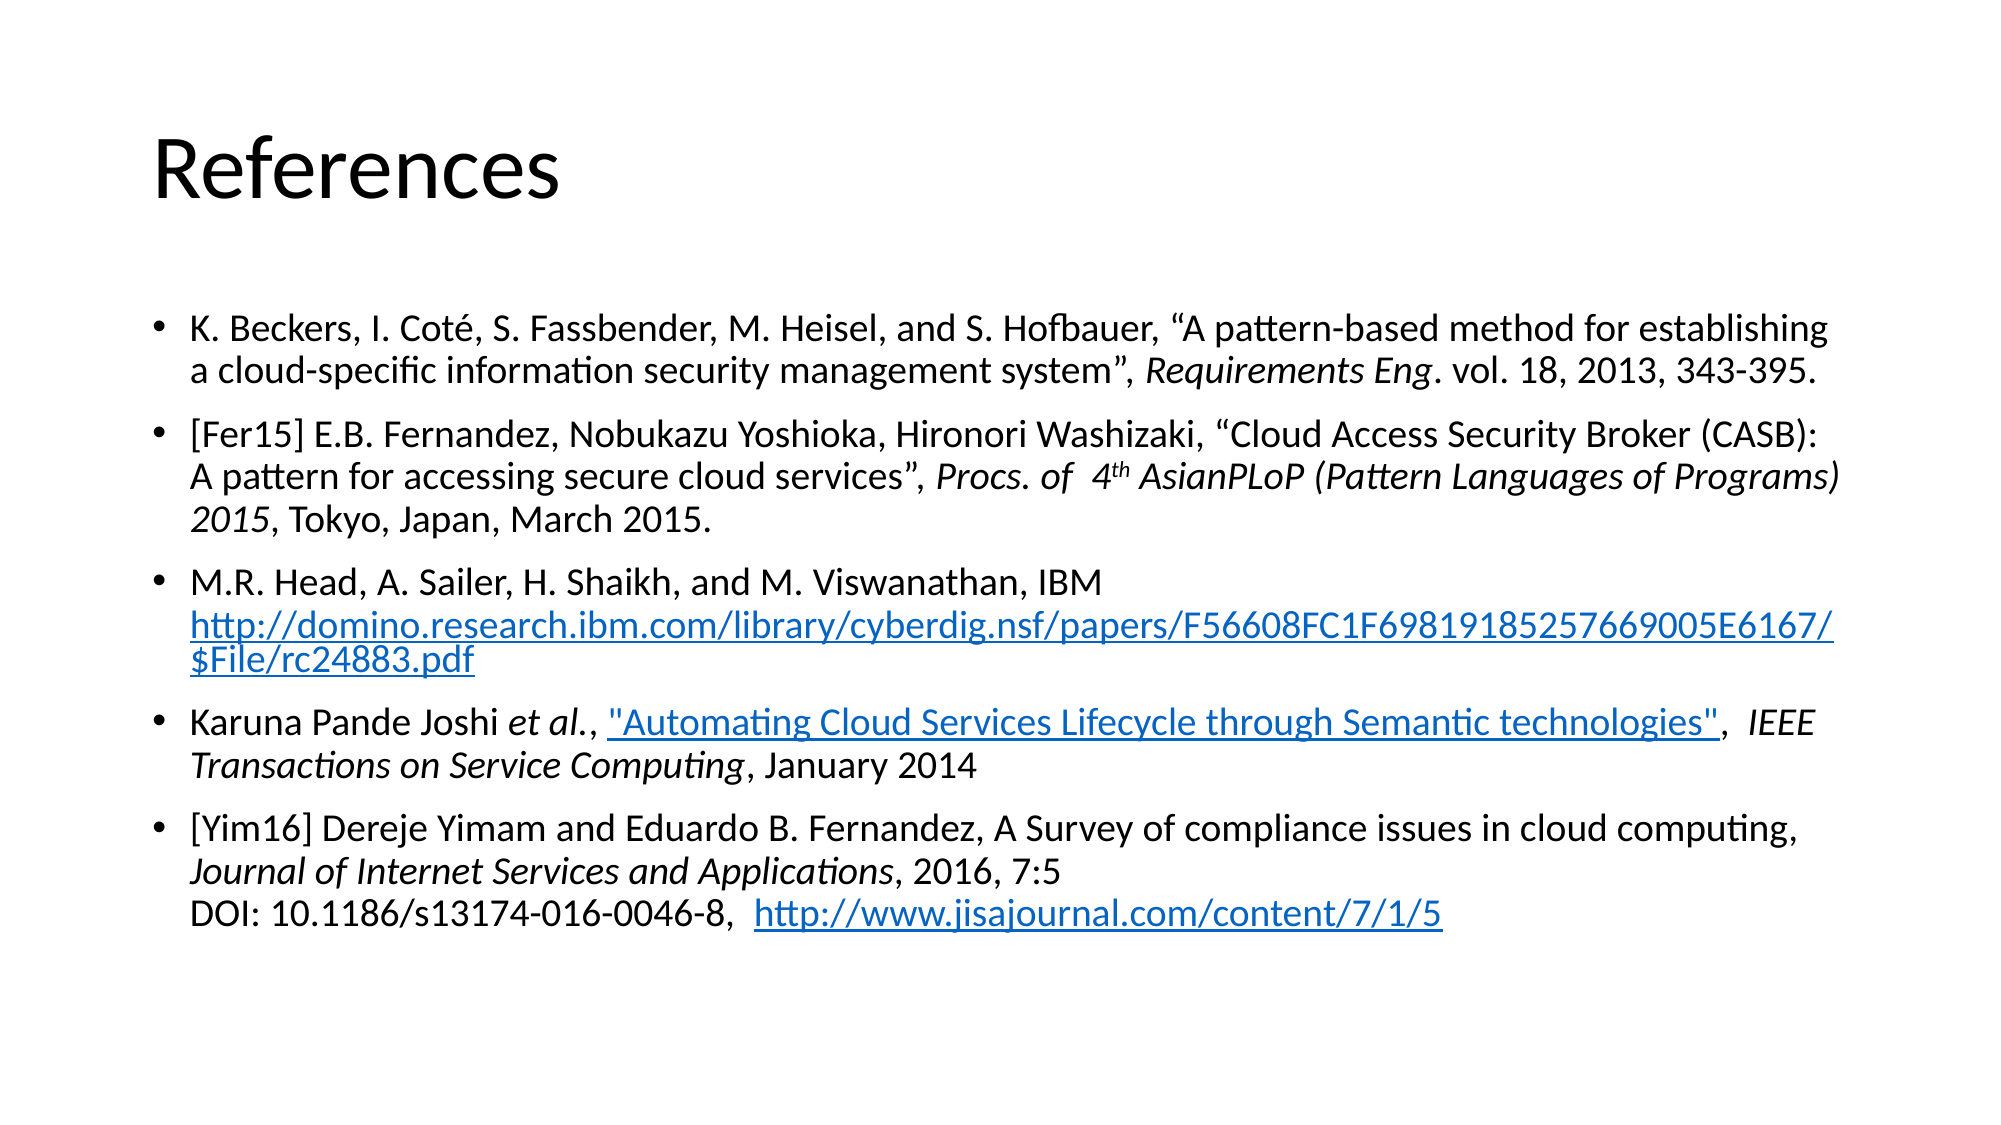

# References
K. Beckers, I. Coté, S. Fassbender, M. Heisel, and S. Hofbauer, “A pattern-based method for establishing a cloud-specific information security management system”, Requirements Eng. vol. 18, 2013, 343-395.
[Fer15] E.B. Fernandez, Nobukazu Yoshioka, Hironori Washizaki, “Cloud Access Security Broker (CASB): A pattern for accessing secure cloud services”, Procs. of  4th AsianPLoP (Pattern Languages of Programs) 2015, Tokyo, Japan, March 2015.
M.R. Head, A. Sailer, H. Shaikh, and M. Viswanathan, IBM http://domino.research.ibm.com/library/cyberdig.nsf/papers/F56608FC1F69819185257669005E6167/$File/rc24883.pdf
Karuna Pande Joshi et al., "Automating Cloud Services Lifecycle through Semantic technologies",  IEEE Transactions on Service Computing, January 2014
[Yim16] Dereje Yimam and Eduardo B. Fernandez, A Survey of compliance issues in cloud computing, Journal of Internet Services and Applications, 2016, 7:5
DOI: 10.1186/s13174-016-0046-8,  http://www.jisajournal.com/content/7/1/5